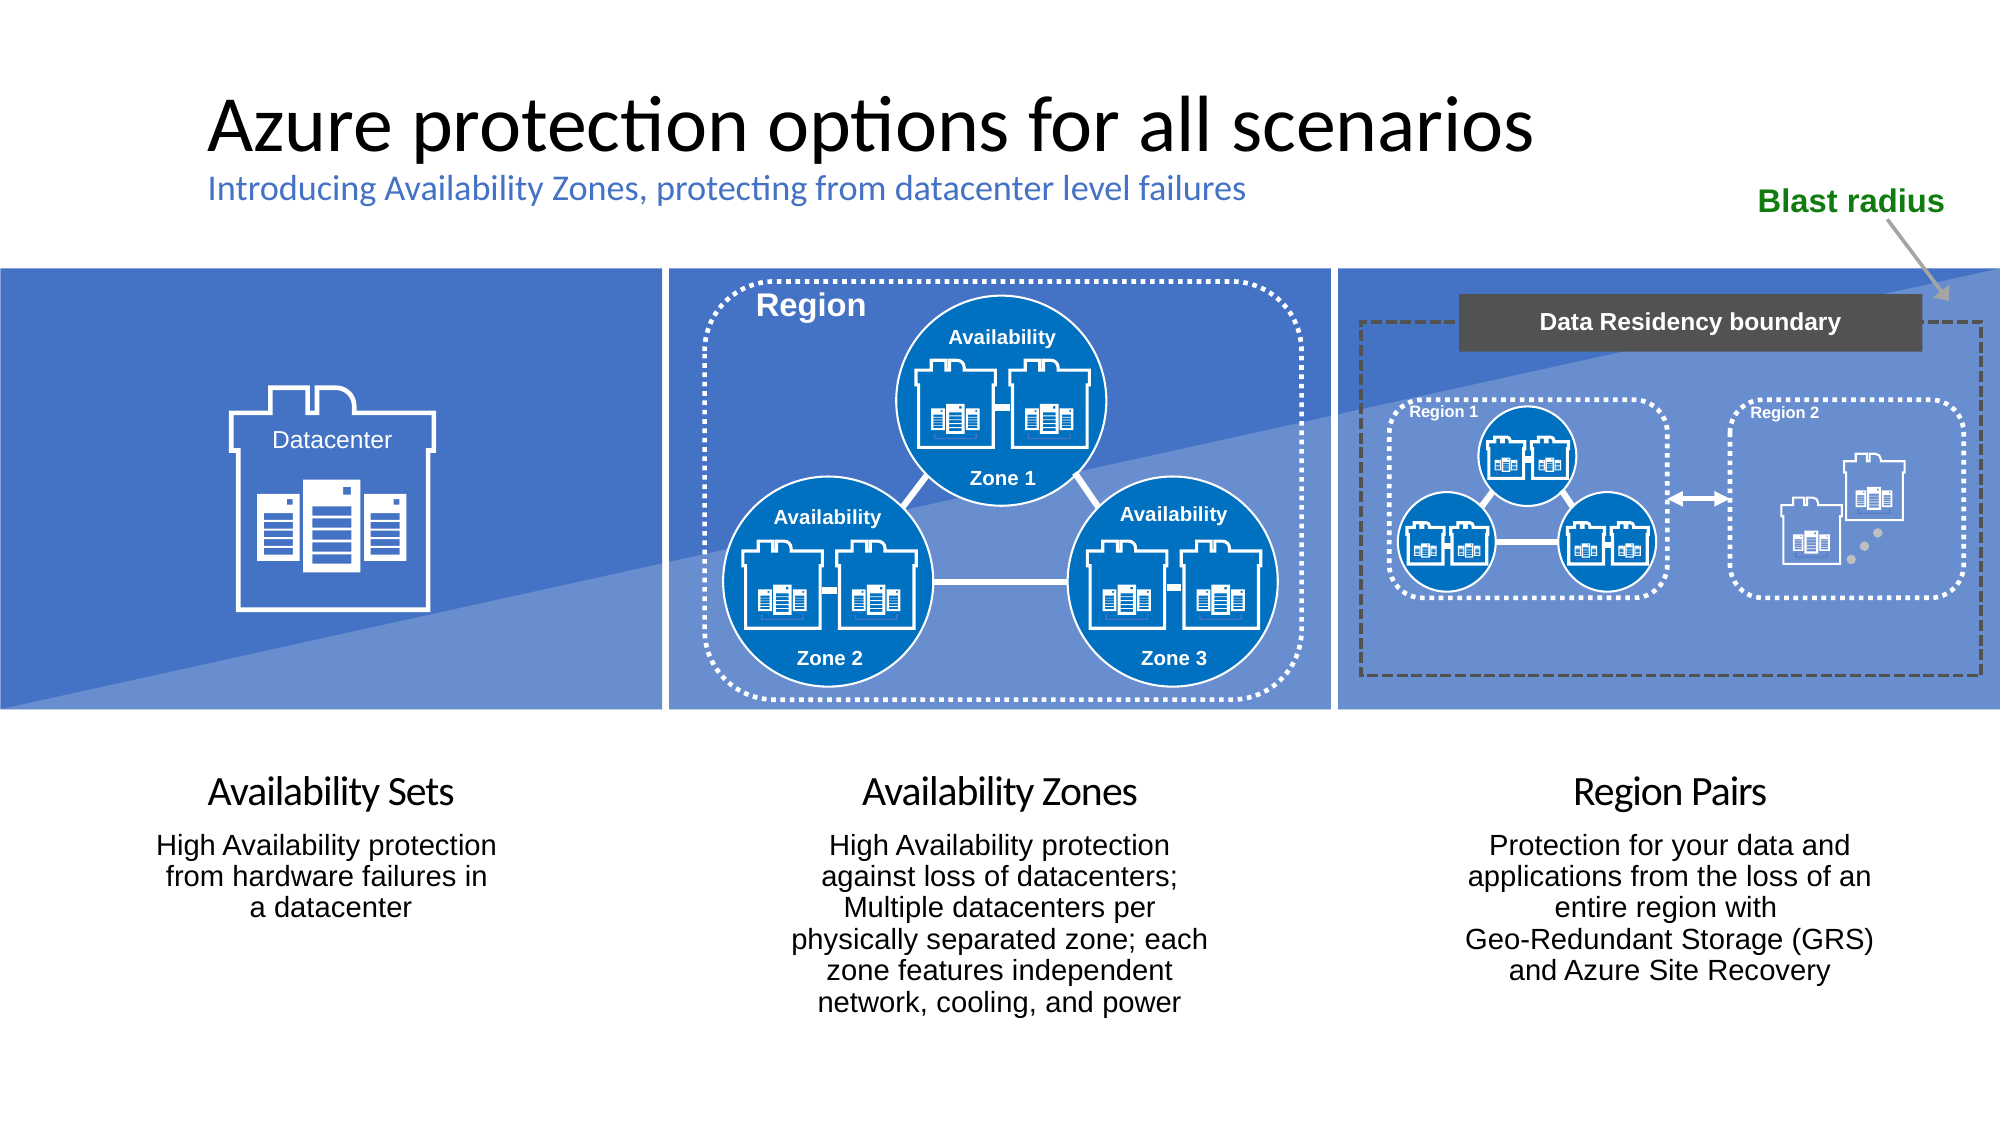

Azure protection options for all scenarios
Introducing Availability Zones, protecting from datacenter level failures
Blast radius

Region

Data Residency boundary

Availability

Region 1

Region 2

Datacenter

Zone 1

Availability
Availability

Zone 2
Zone 3
Availability Sets
High Availability protection
from hardware failures in
a datacenter
Region Pairs
Protection for your data and applications from the loss of an entire region with
Geo-Redundant Storage (GRS) and Azure Site Recovery
Availability Zones
High Availability protection against loss of datacenters; Multiple datacenters per physically separated zone; each zone features independent network, cooling, and power